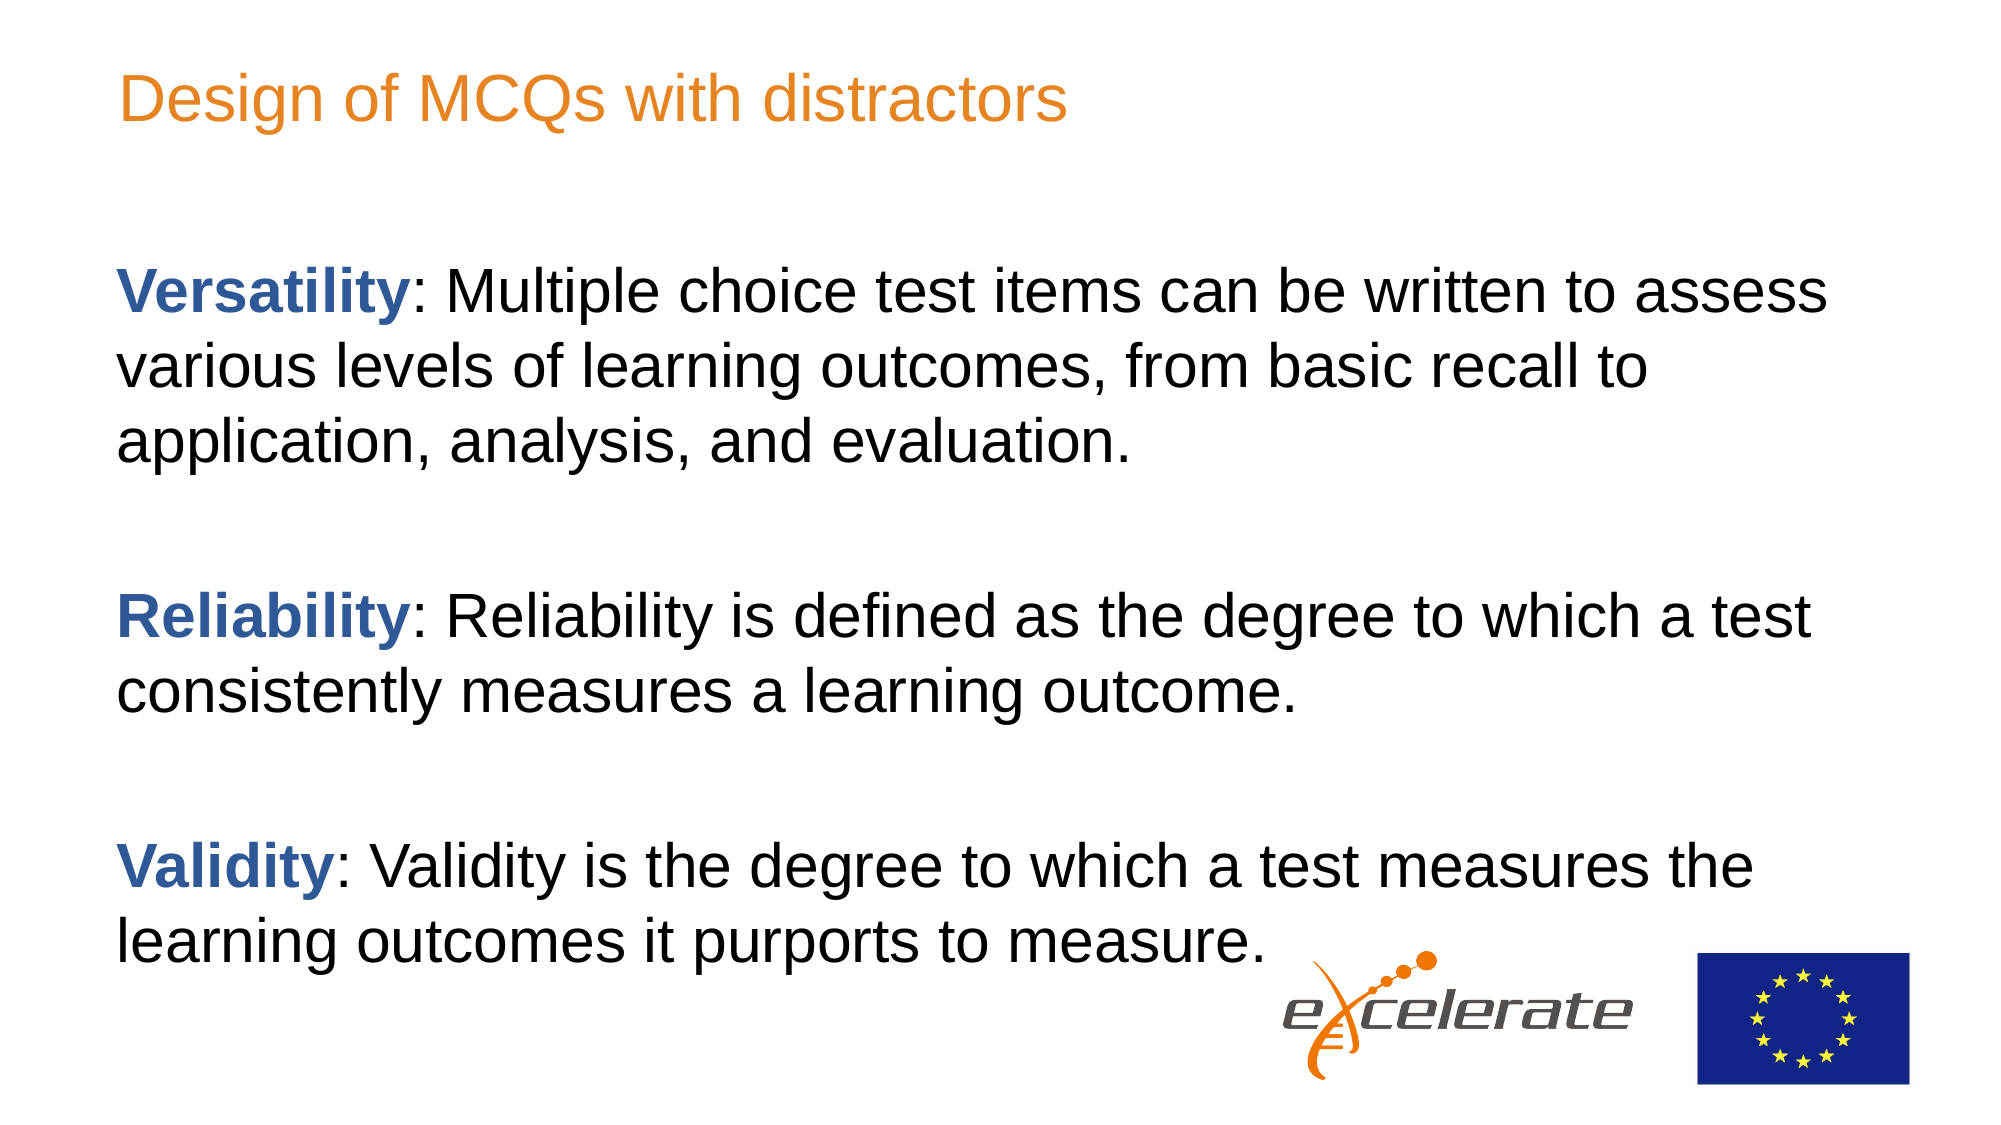

# Design of MCQs with distractors

Versatility: Multiple choice test items can be written to assess various levels of learning outcomes, from basic recall to application, analysis, and evaluation.

Reliability: Reliability is defined as the degree to which a test consistently measures a learning outcome.

Validity: Validity is the degree to which a test measures the learning outcomes it purports to measure.